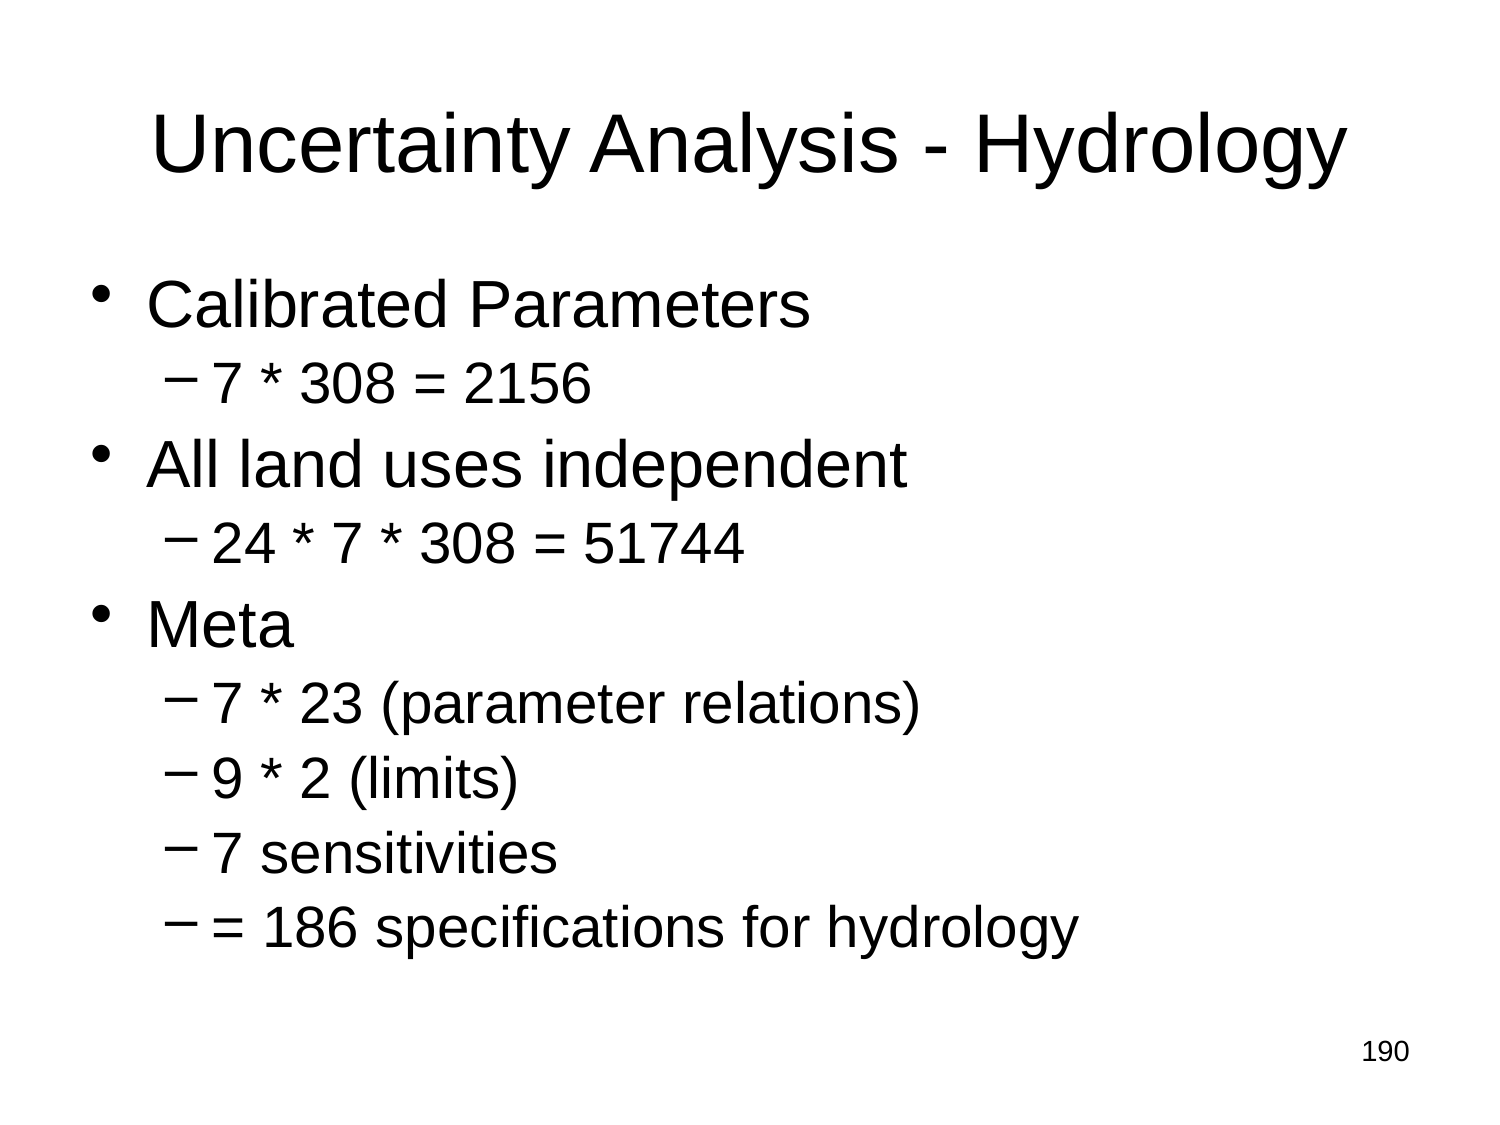

# Uncertainty Analysis - Hydrology
Calibrated Parameters
7 * 308 = 2156
All land uses independent
24 * 7 * 308 = 51744
Meta
7 * 23 (parameter relations)
9 * 2 (limits)
7 sensitivities
= 186 specifications for hydrology
190